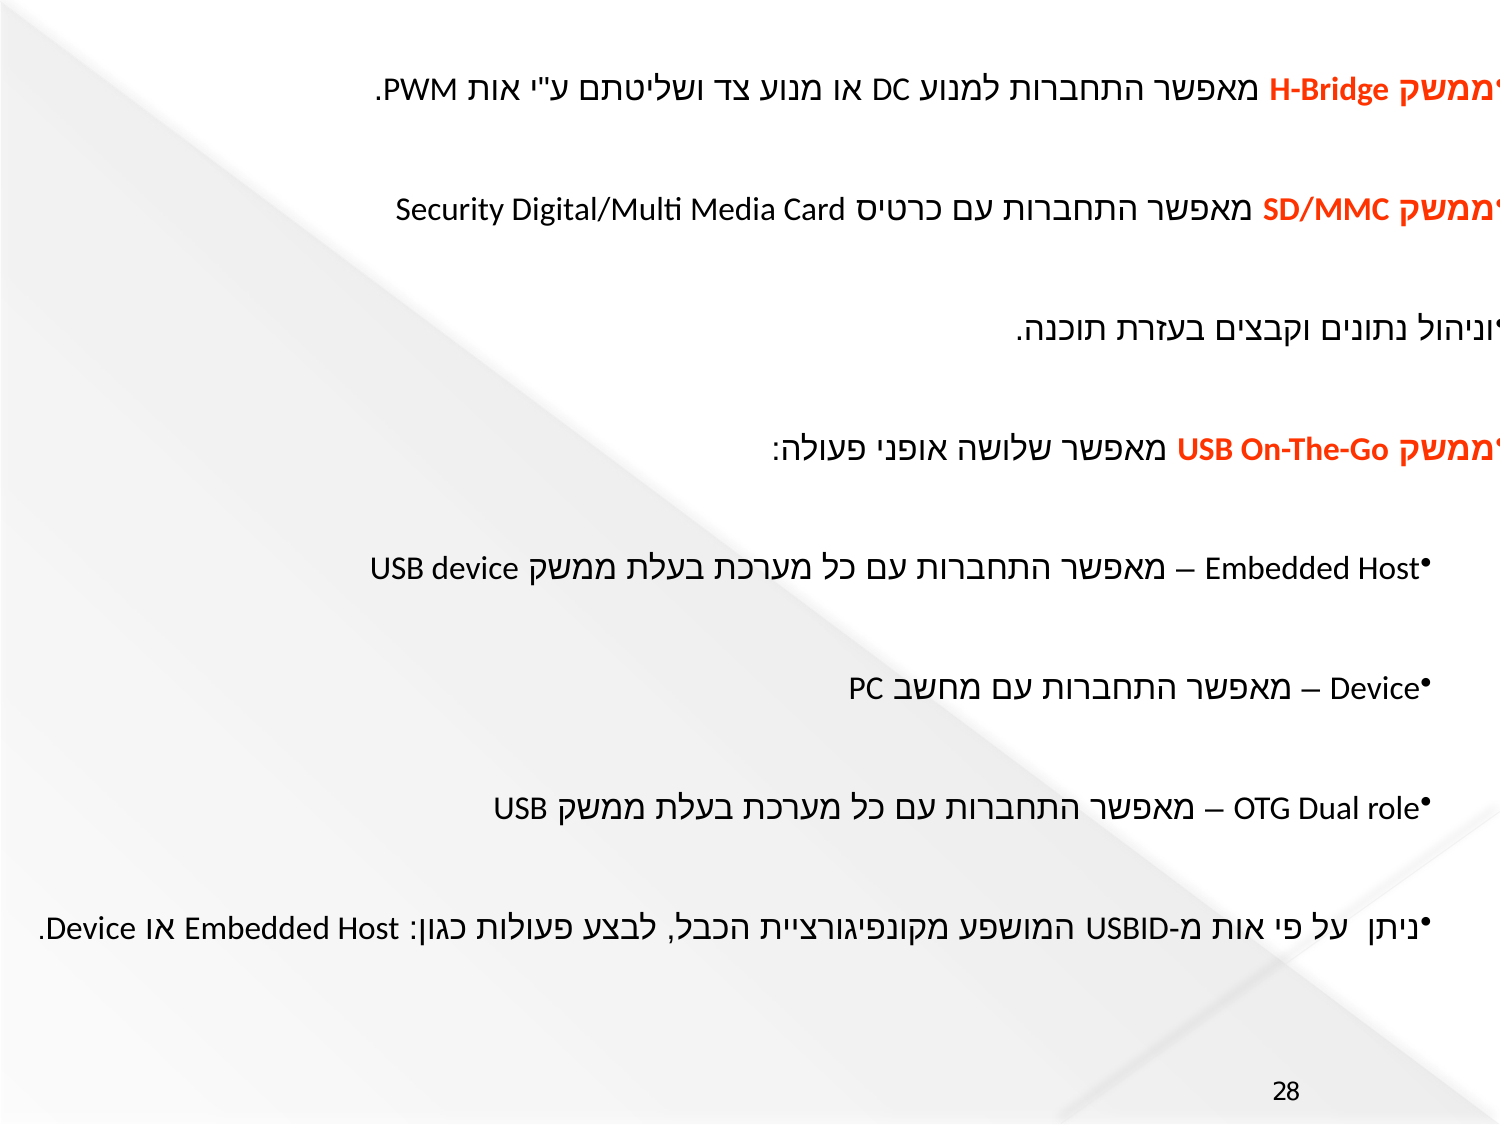

ממשק H-Bridge מאפשר התחברות למנוע DC או מנוע צד ושליטתם ע"י אות PWM.
ממשק SD/MMC מאפשר התחברות עם כרטיס Security Digital/Multi Media Card
וניהול נתונים וקבצים בעזרת תוכנה.
ממשק USB On-The-Go מאפשר שלושה אופני פעולה:
Embedded Host – מאפשר התחברות עם כל מערכת בעלת ממשק USB device
Device – מאפשר התחברות עם מחשב PC
OTG Dual role – מאפשר התחברות עם כל מערכת בעלת ממשק USB
ניתן  על פי אות מ-USBID המושפע מקונפיגורציית הכבל, לבצע פעולות כגון: Embedded Host או Device.
28